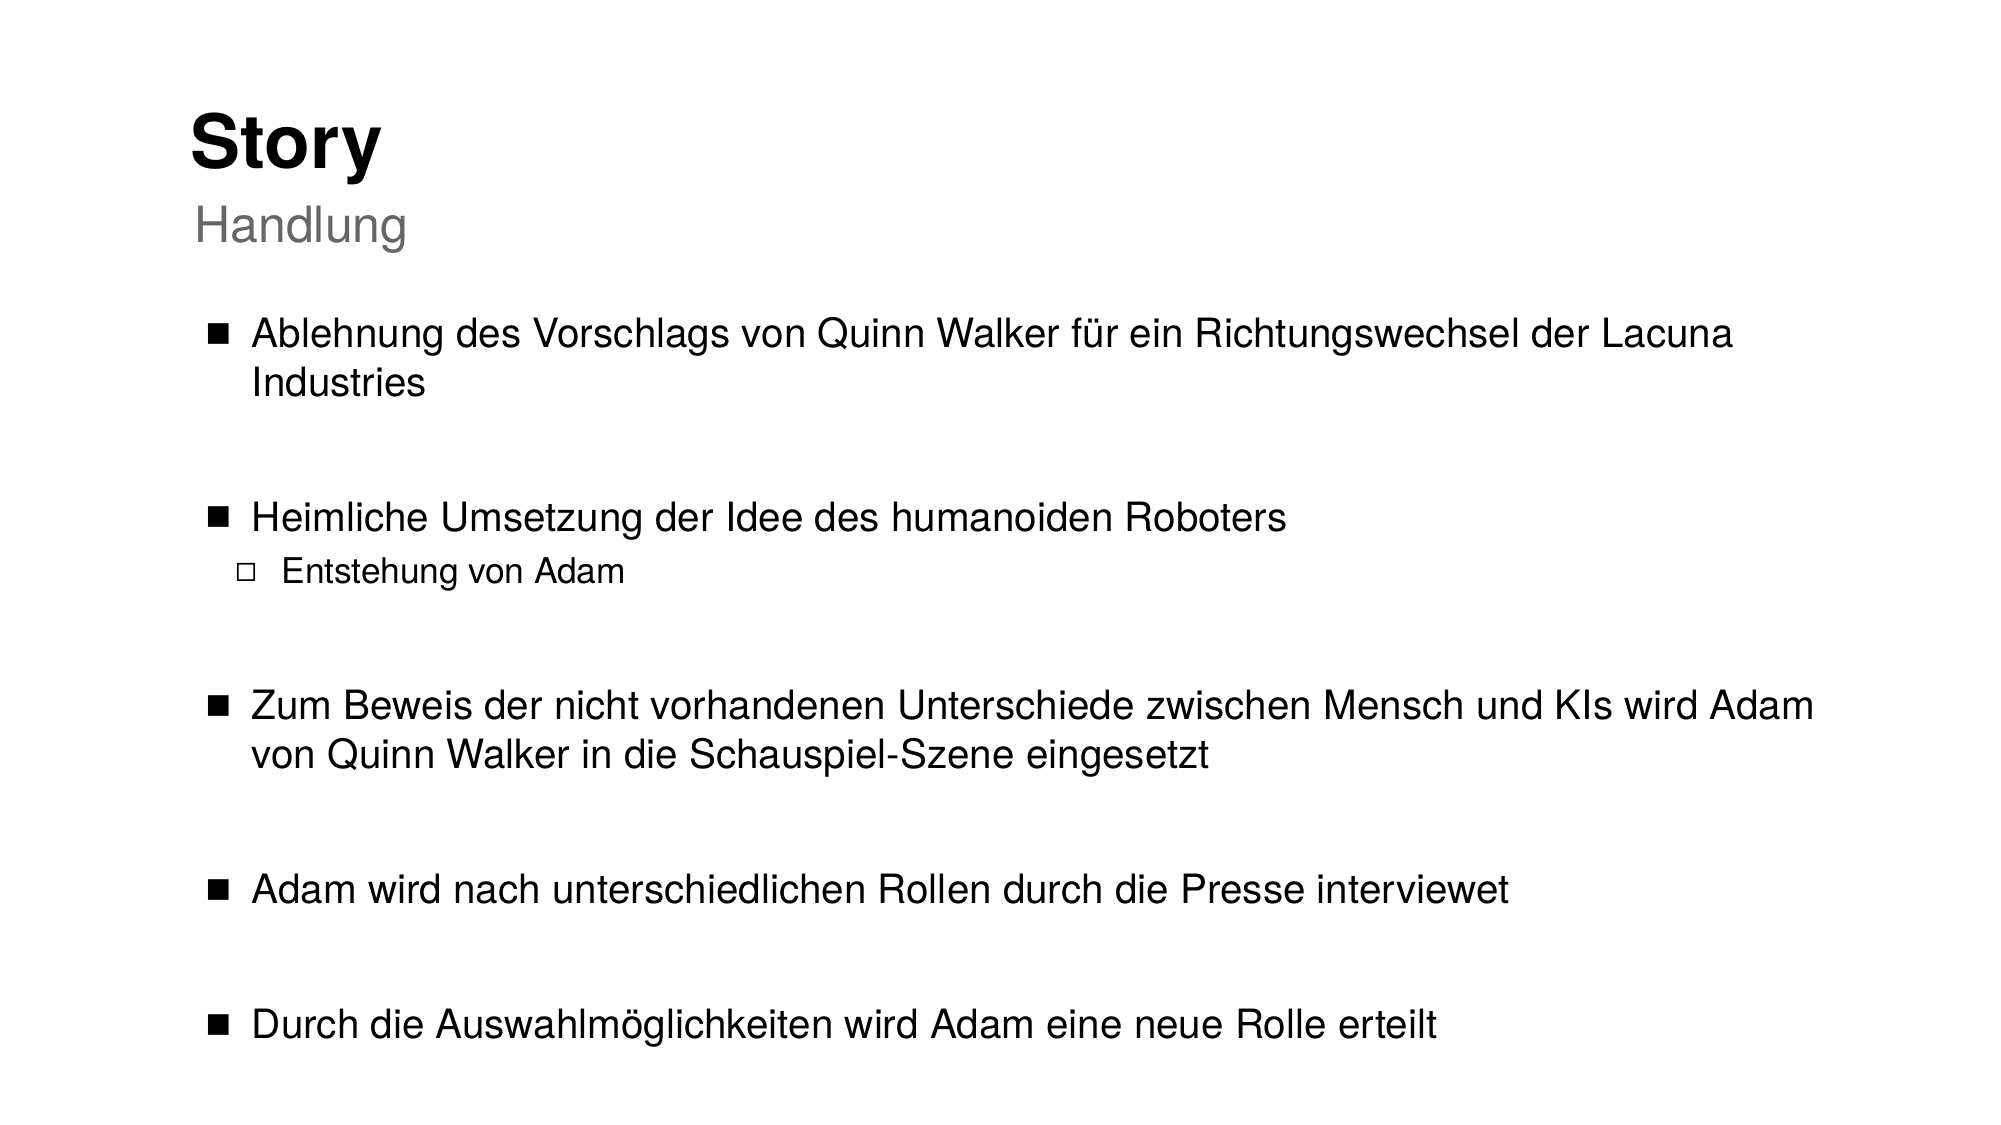

# Story
Handlung
Ablehnung des Vorschlags von Quinn Walker für ein Richtungswechsel der Lacuna Industries

Heimliche Umsetzung der Idee des humanoiden Roboters
Entstehung von Adam

Zum Beweis der nicht vorhandenen Unterschiede zwischen Mensch und KIs wird Adam von Quinn Walker in die Schauspiel-Szene eingesetzt

Adam wird nach unterschiedlichen Rollen durch die Presse interviewet

Durch die Auswahlmöglichkeiten wird Adam eine neue Rolle erteilt